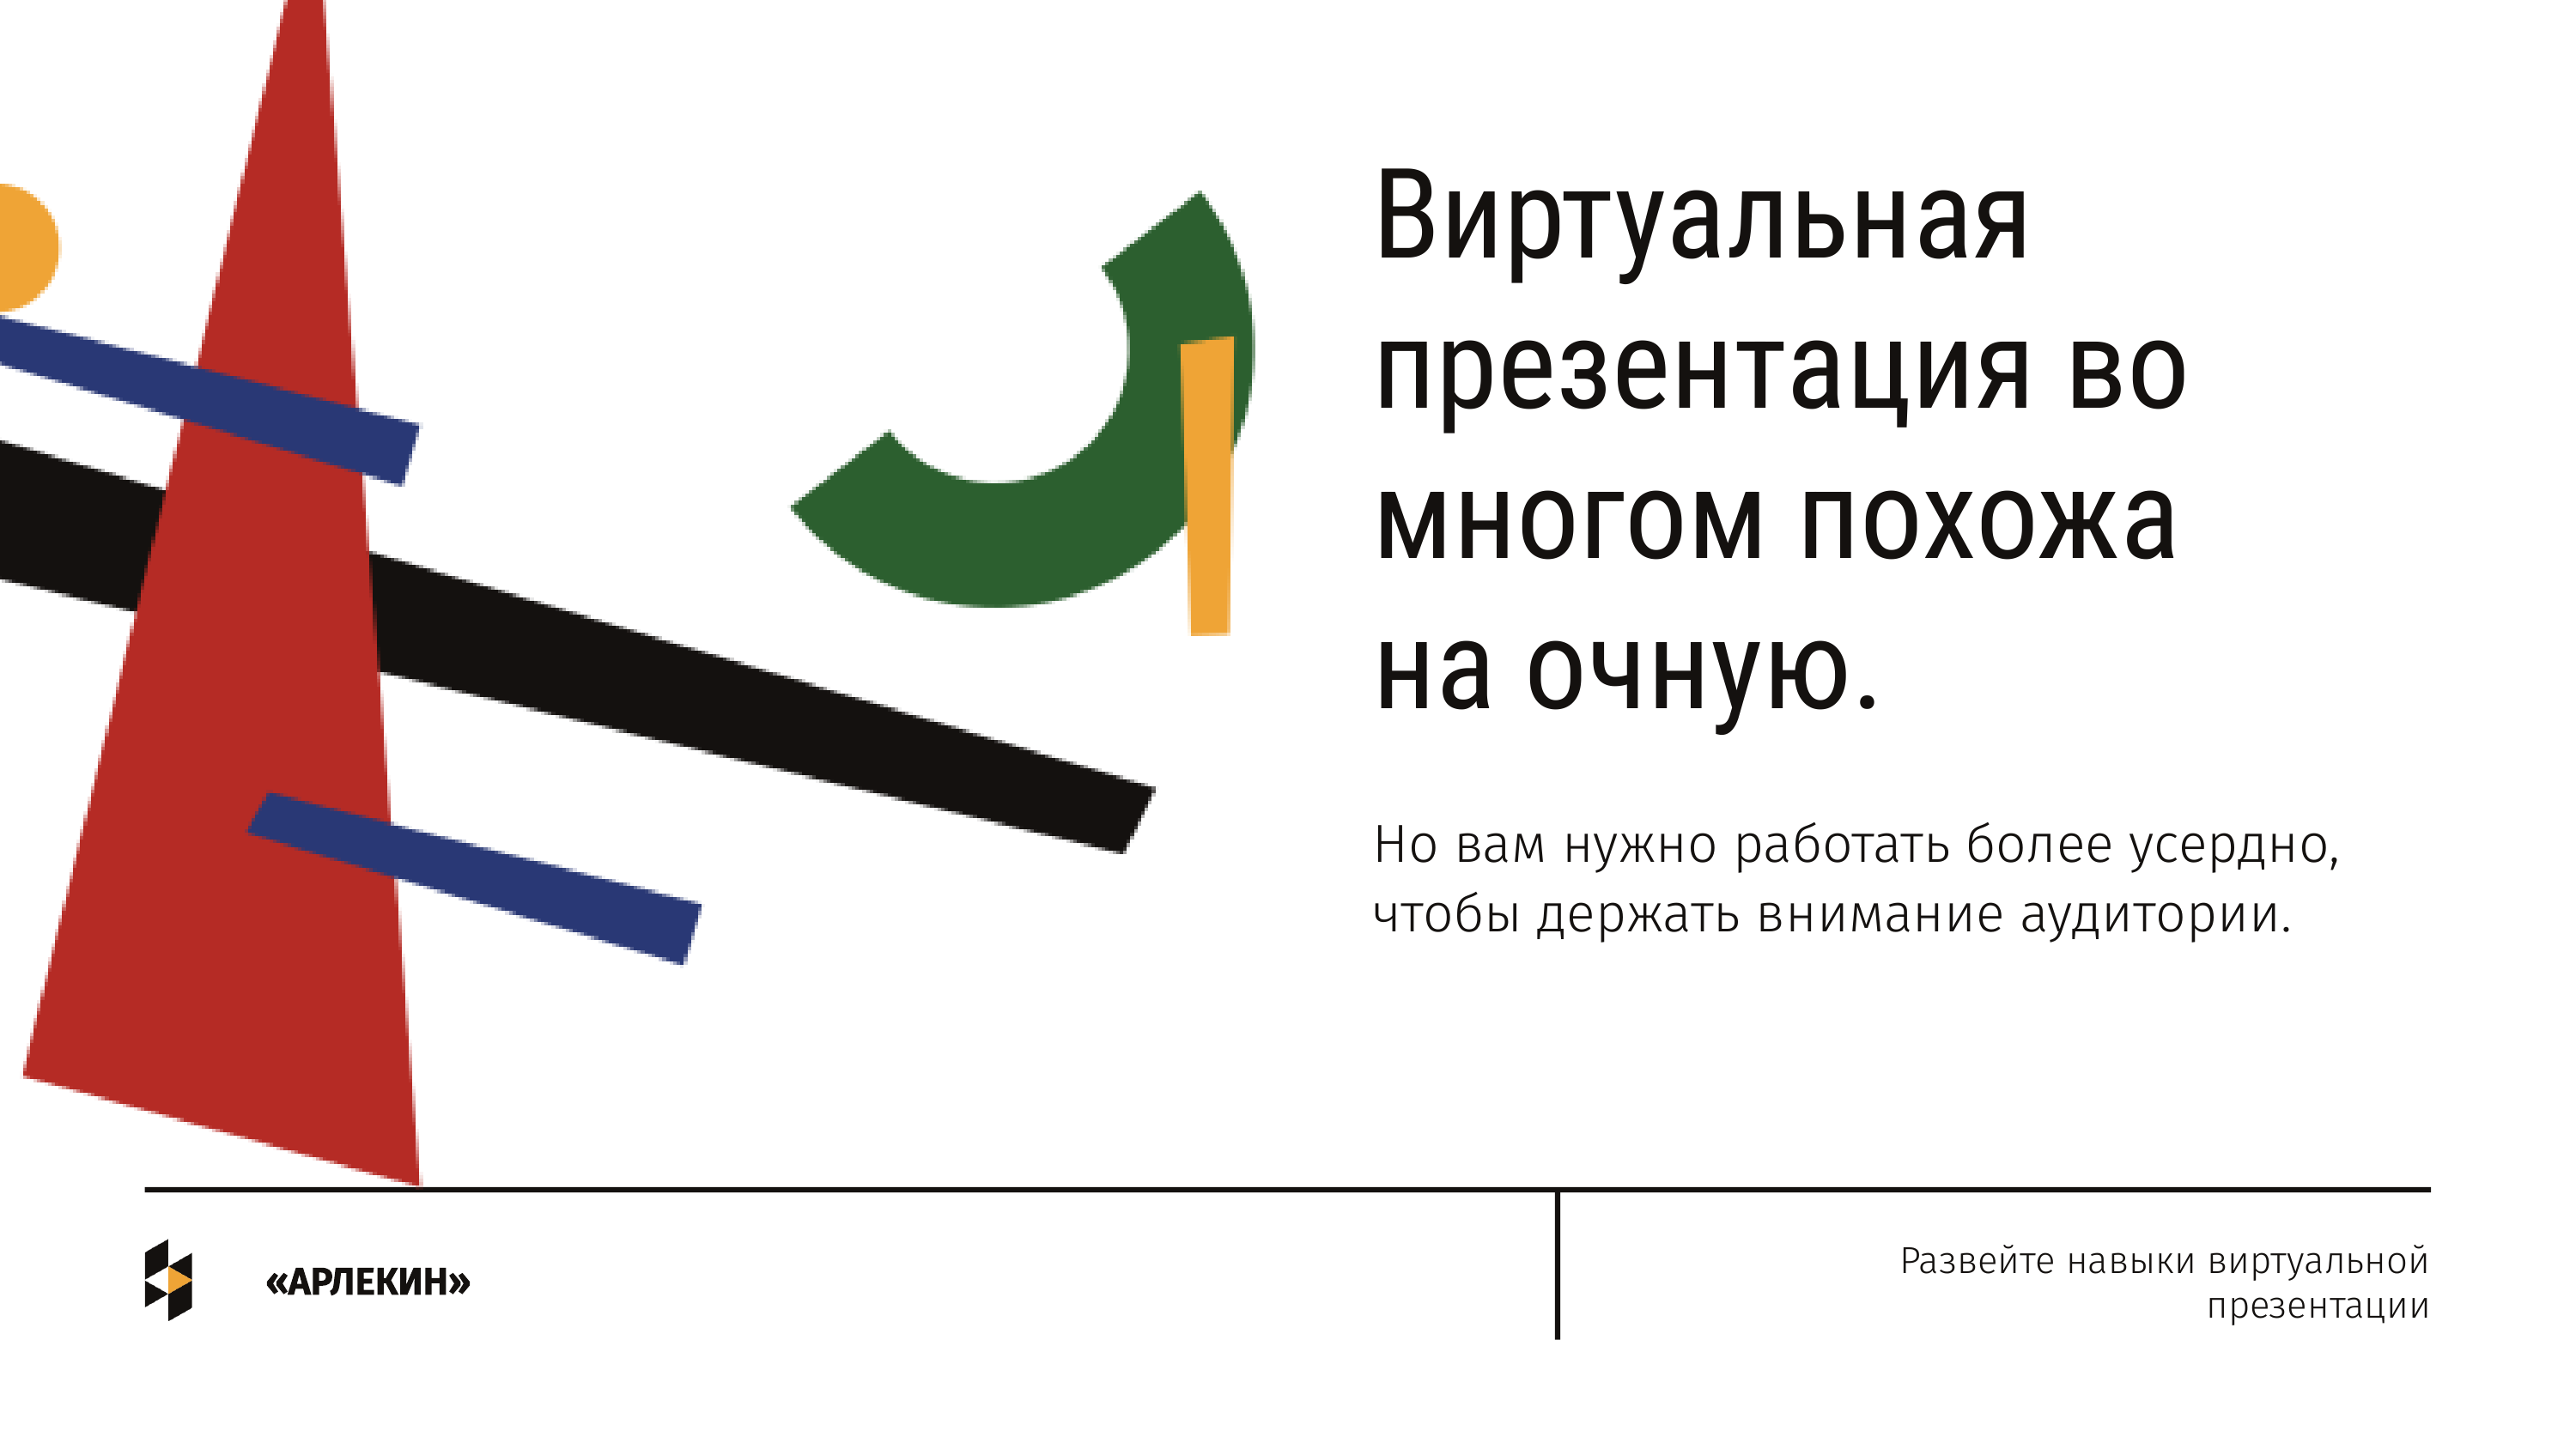

Виртуальная презентация во многом похожа
на очную.

Но вам нужно работать более усердно, чтобы держать внимание аудитории.

Развейте навыки виртуальной презентации

«‎АРЛЕКИН»